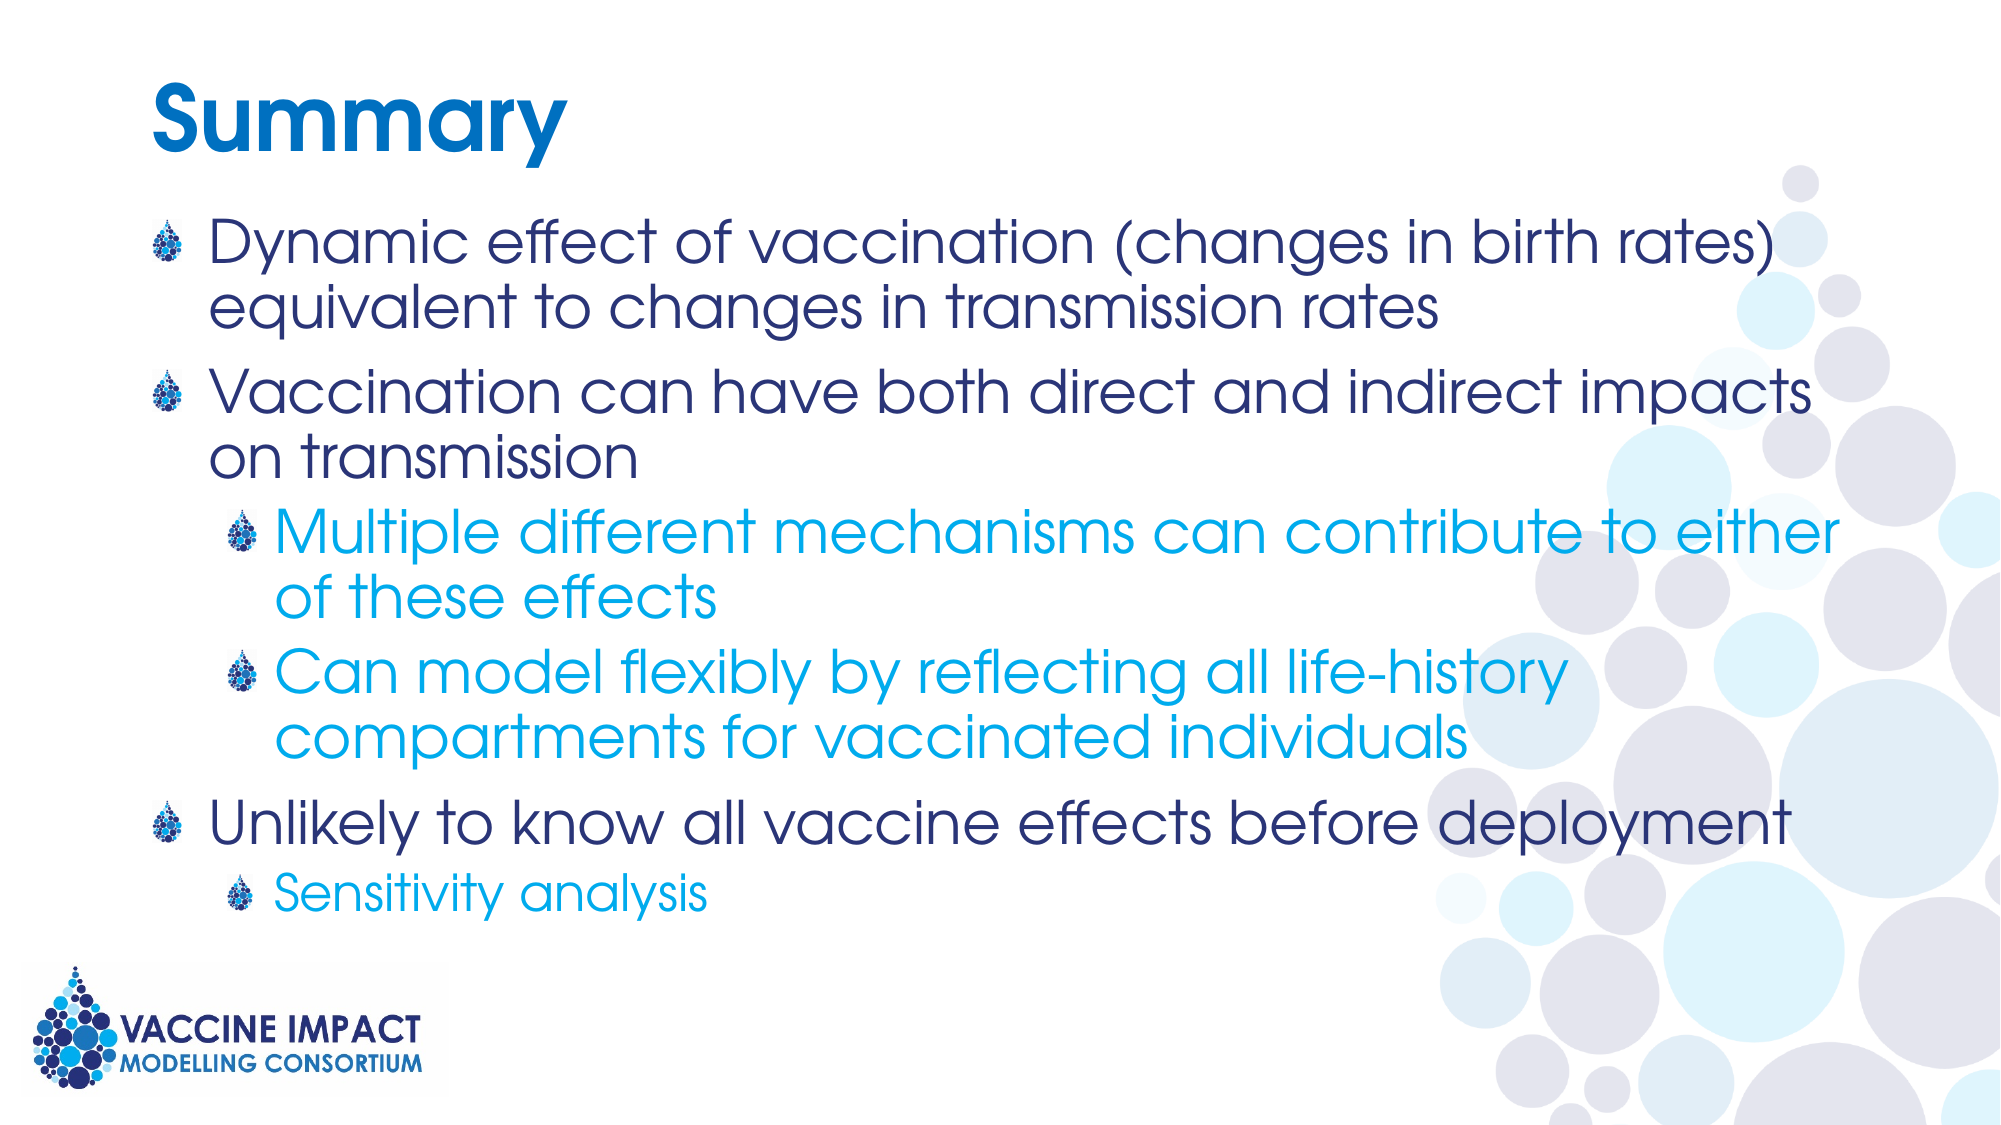

# Summary
Dynamic effect of vaccination (changes in birth rates) equivalent to changes in transmission rates
Vaccination can have both direct and indirect impacts on transmission
Multiple different mechanisms can contribute to either of these effects
Can model flexibly by reflecting all life-history compartments for vaccinated individuals
Unlikely to know all vaccine effects before deployment
Sensitivity analysis